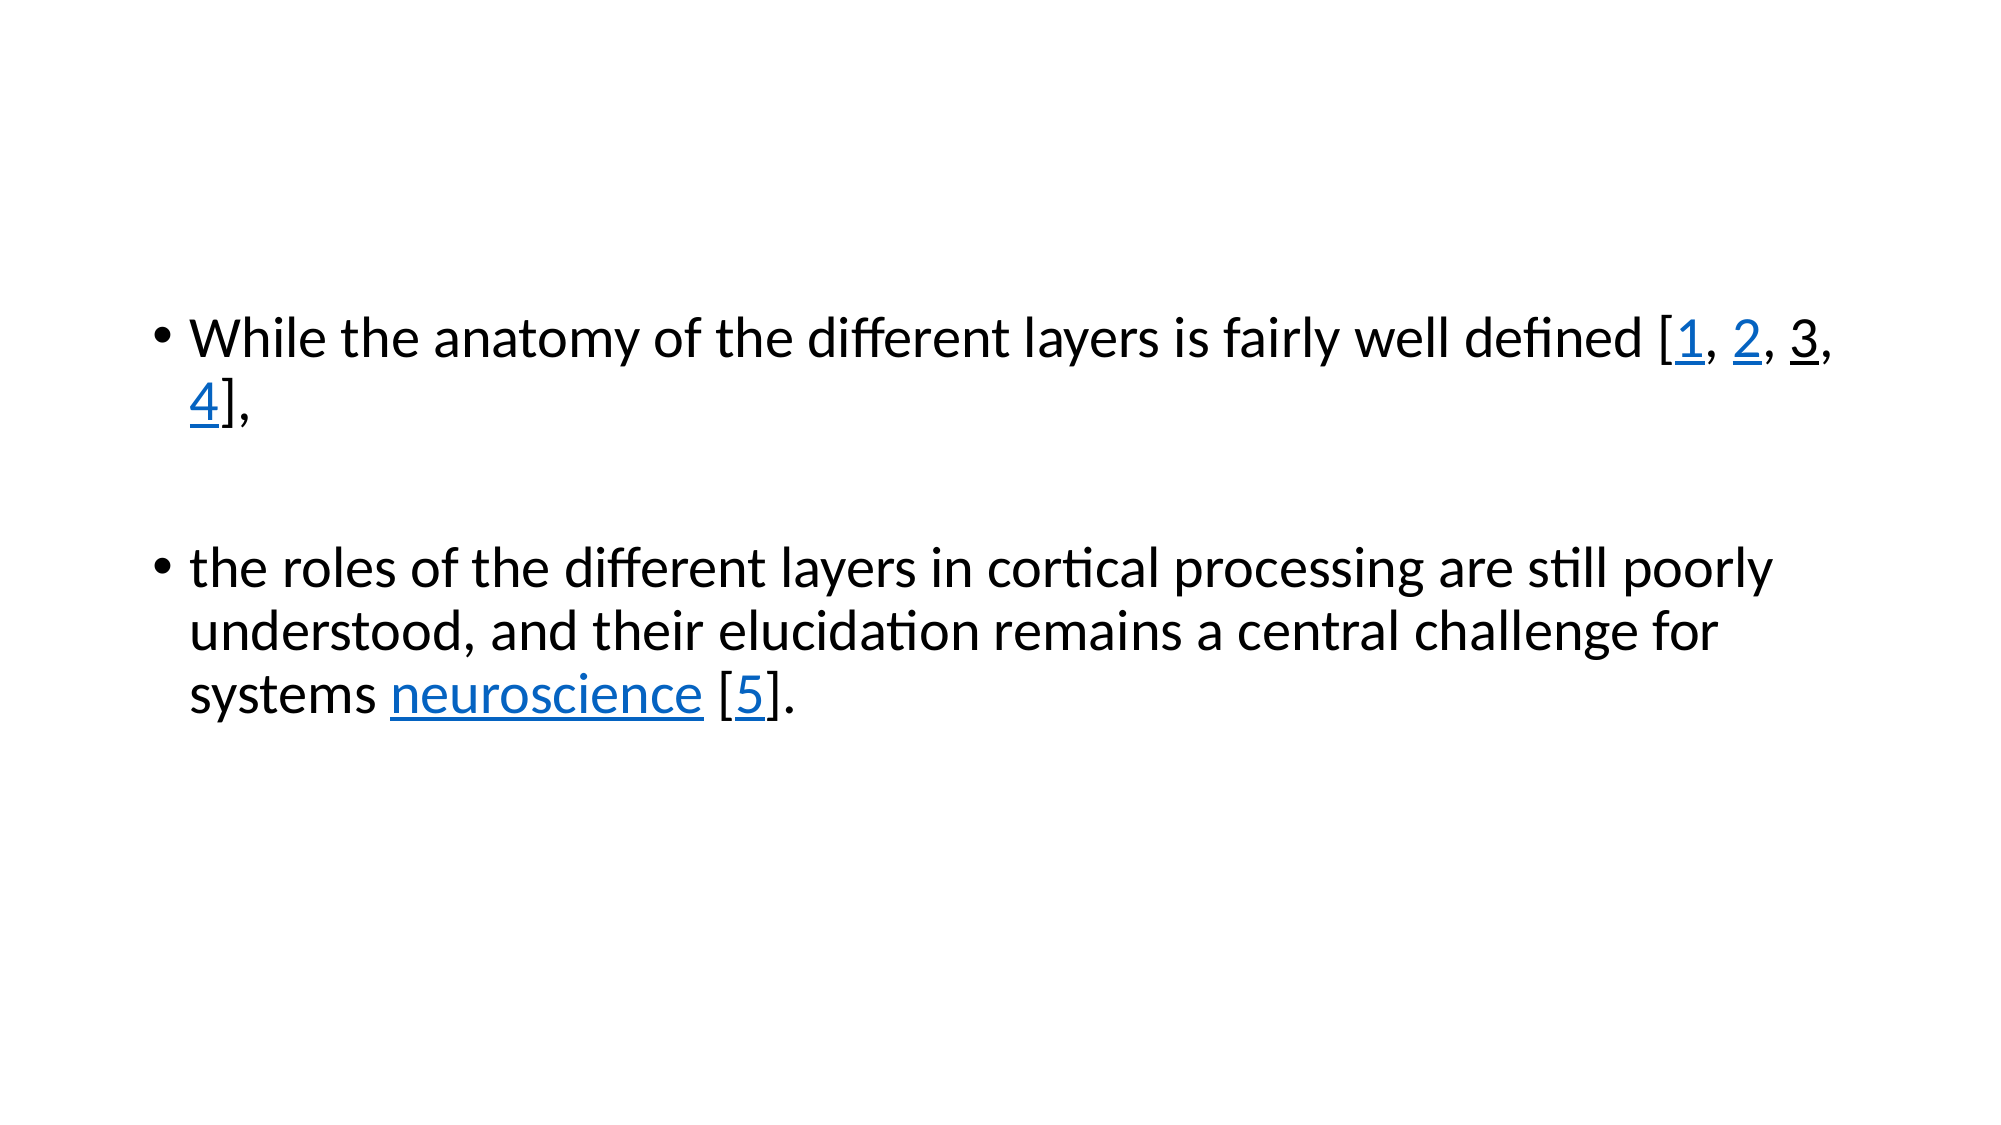

#
While the anatomy of the different layers is fairly well defined [1, 2, 3, 4],

the roles of the different layers in cortical processing are still poorly understood, and their elucidation remains a central challenge for systems neuroscience [5].